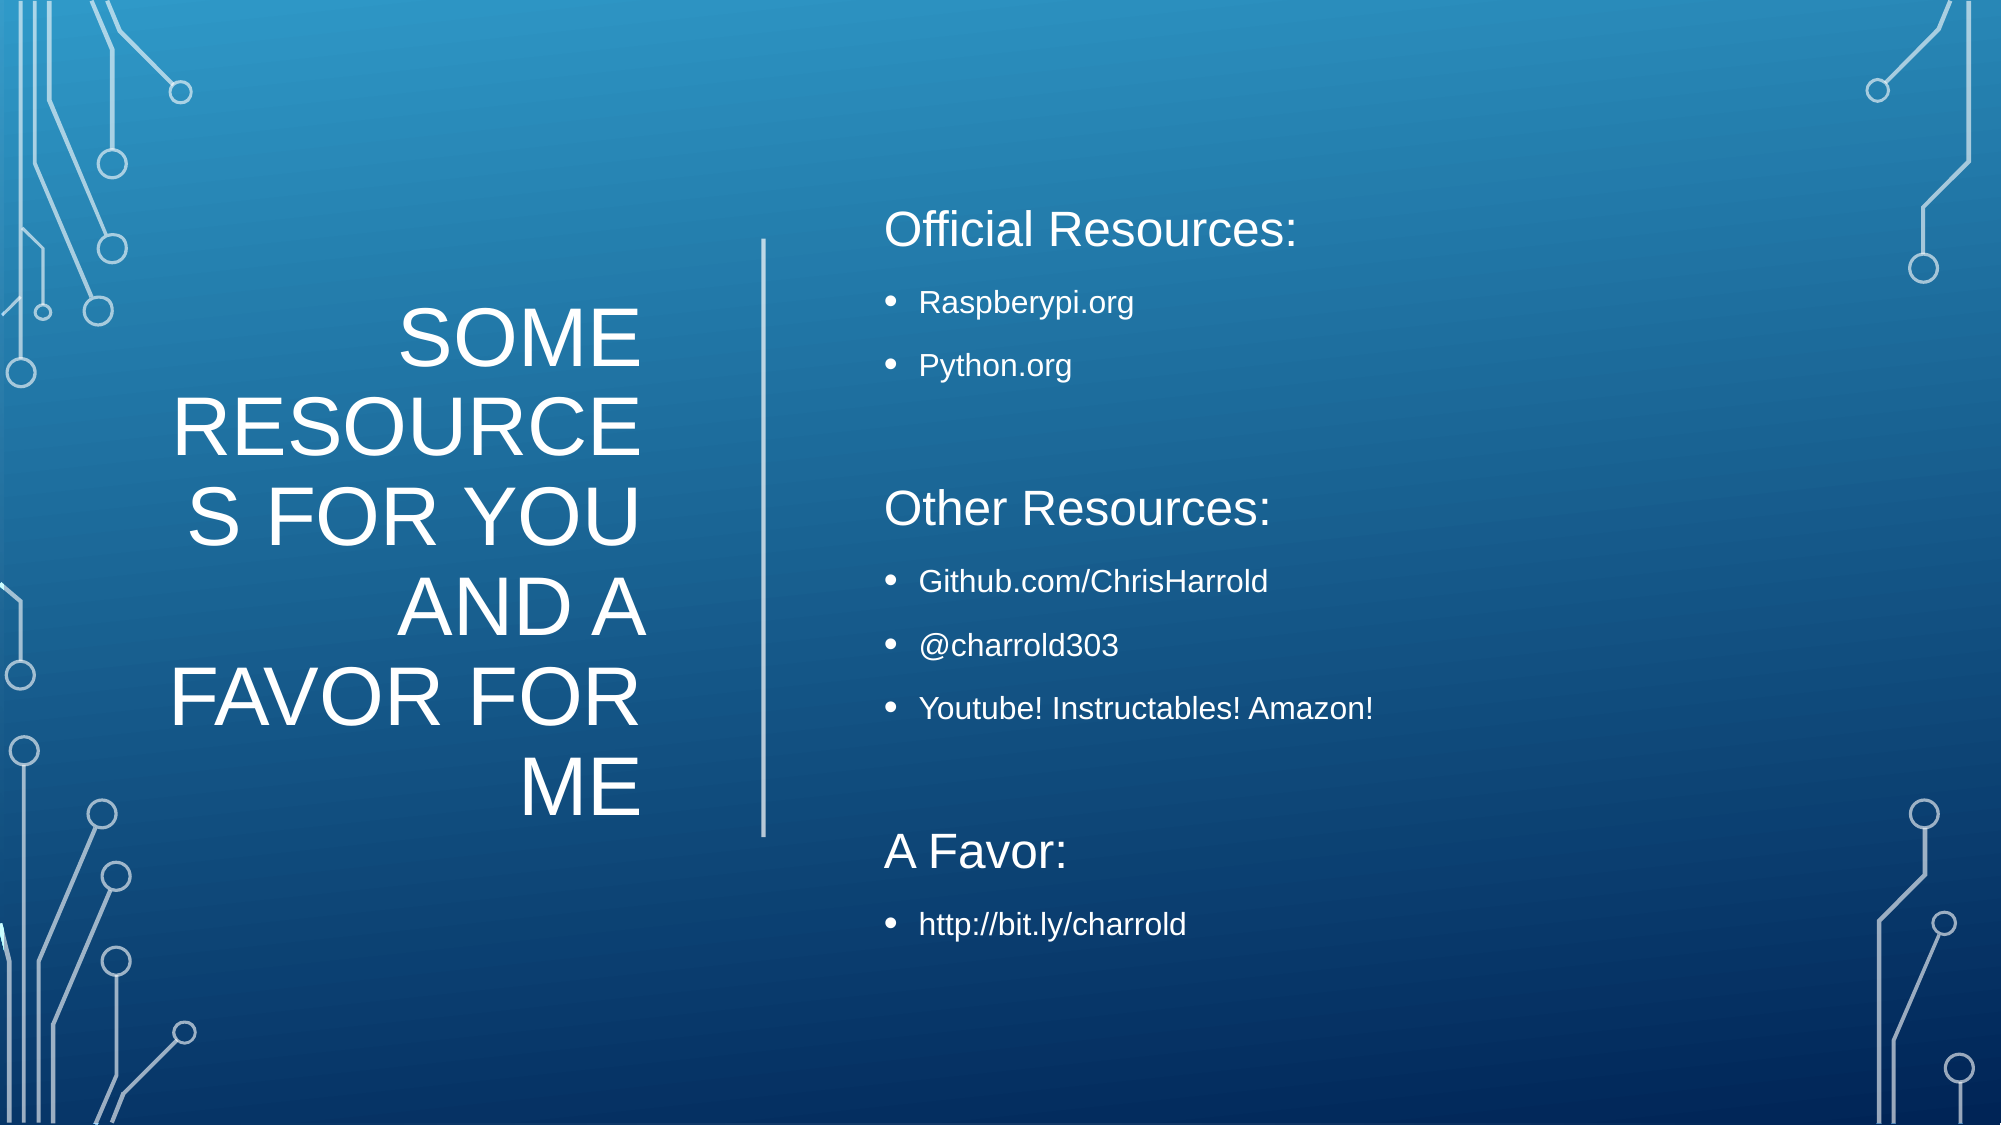

# Some resources for you And a Favor for me
Official Resources:
Raspberypi.org
Python.org

Other Resources:
Github.com/ChrisHarrold
@charrold303
Youtube! Instructables! Amazon!

A Favor:
http://bit.ly/charrold